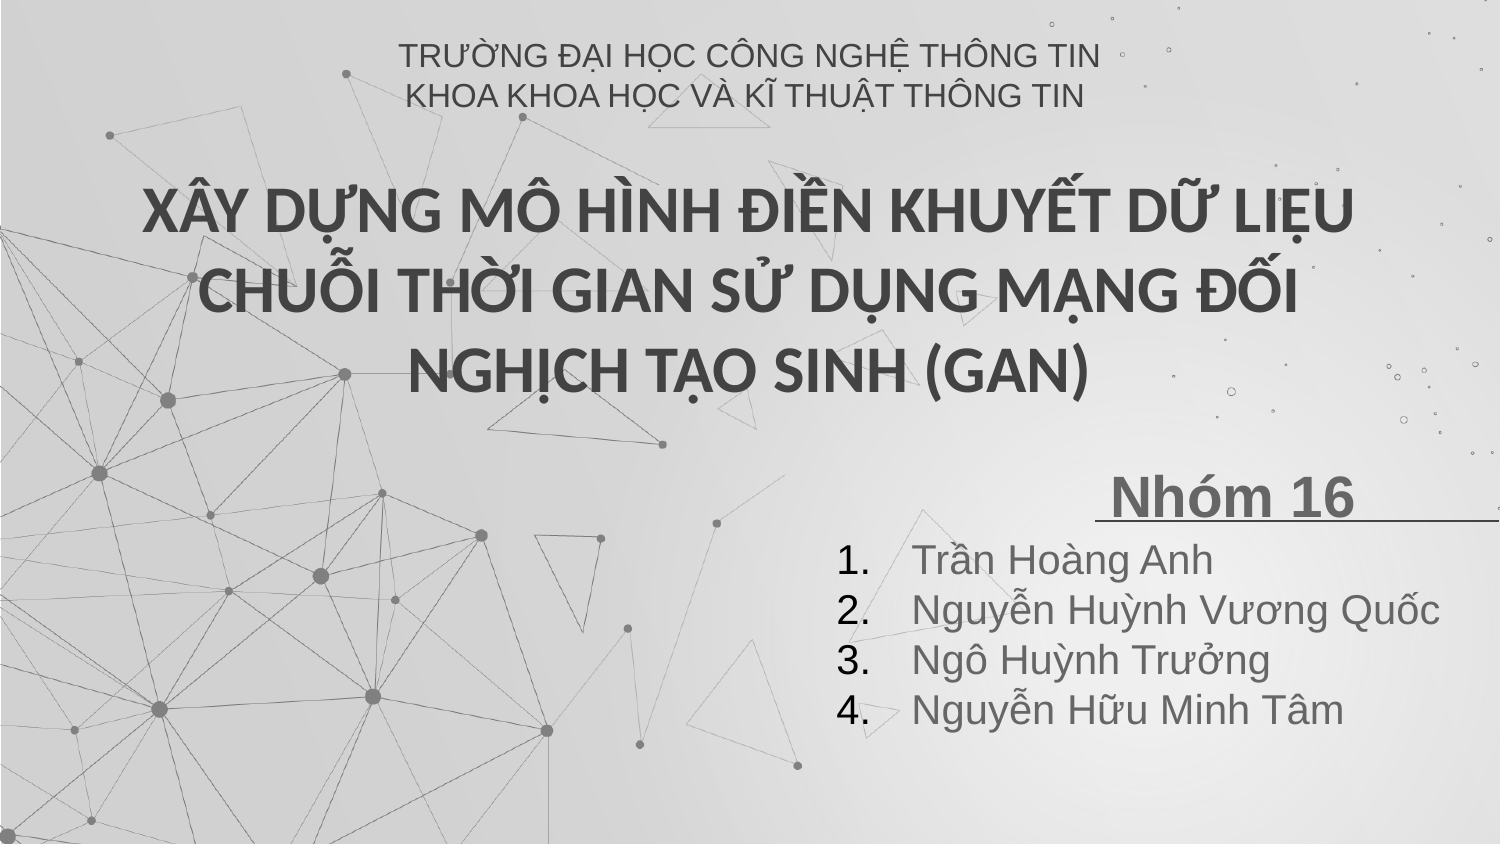

TRƯỜNG ĐẠI HỌC CÔNG NGHỆ THÔNG TIN
KHOA KHOA HỌC VÀ KĨ THUẬT THÔNG TIN
XÂY DỰNG MÔ HÌNH ĐIỀN KHUYẾT DỮ LIỆU CHUỖI THỜI GIAN SỬ DỤNG MẠNG ĐỐI NGHỊCH TẠO SINH (GAN)
Nhóm 16

Trần Hoàng Anh
Nguyễn Huỳnh Vương Quốc
Ngô Huỳnh Trưởng
Nguyễn Hữu Minh Tâm